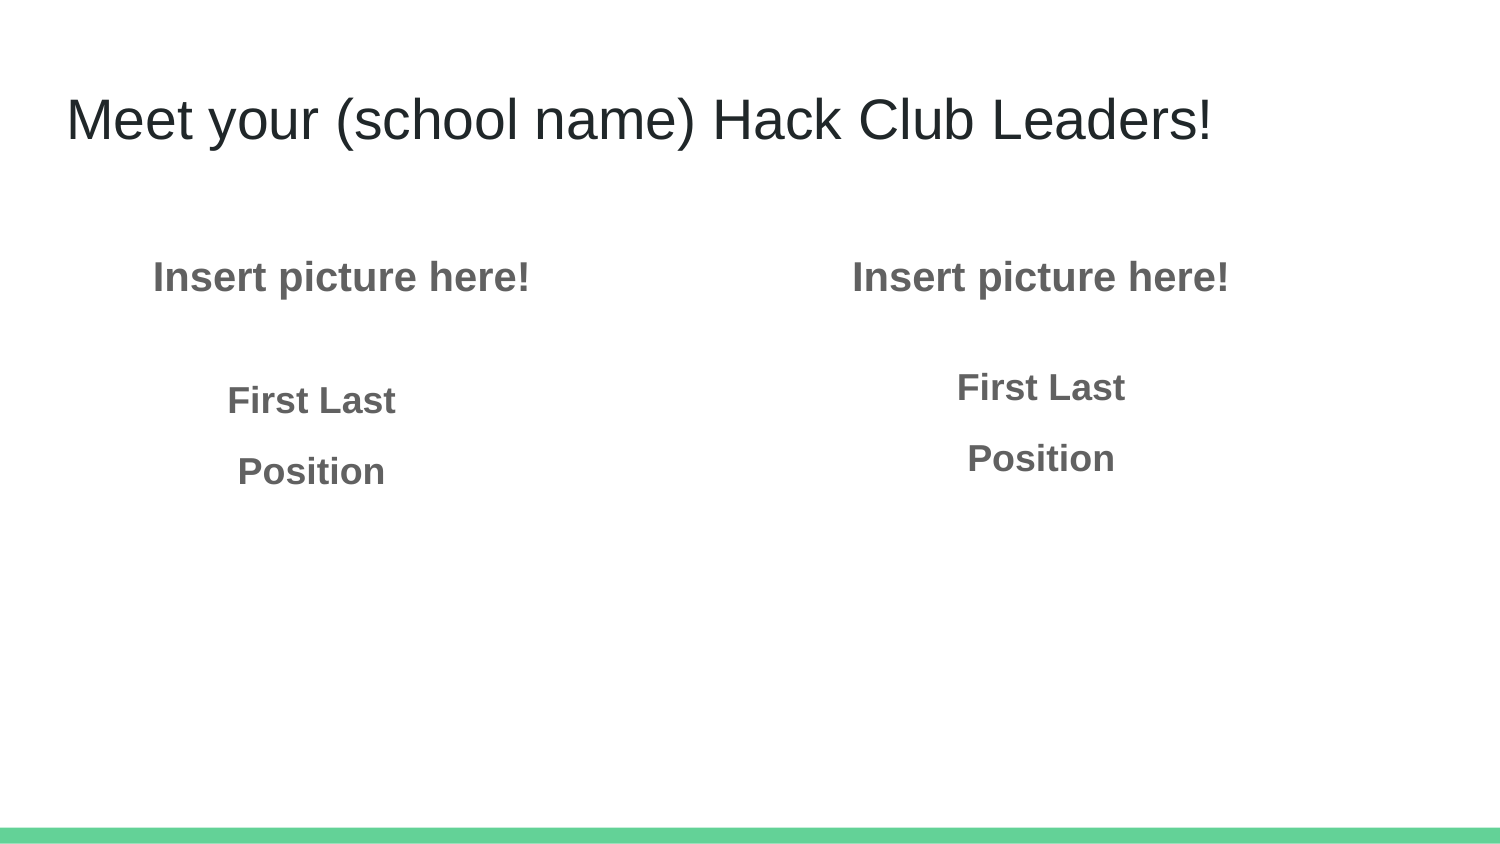

# Meet your (school name) Hack Club Leaders!
Insert picture here!
Insert picture here!
First Last
Position
First Last
Position